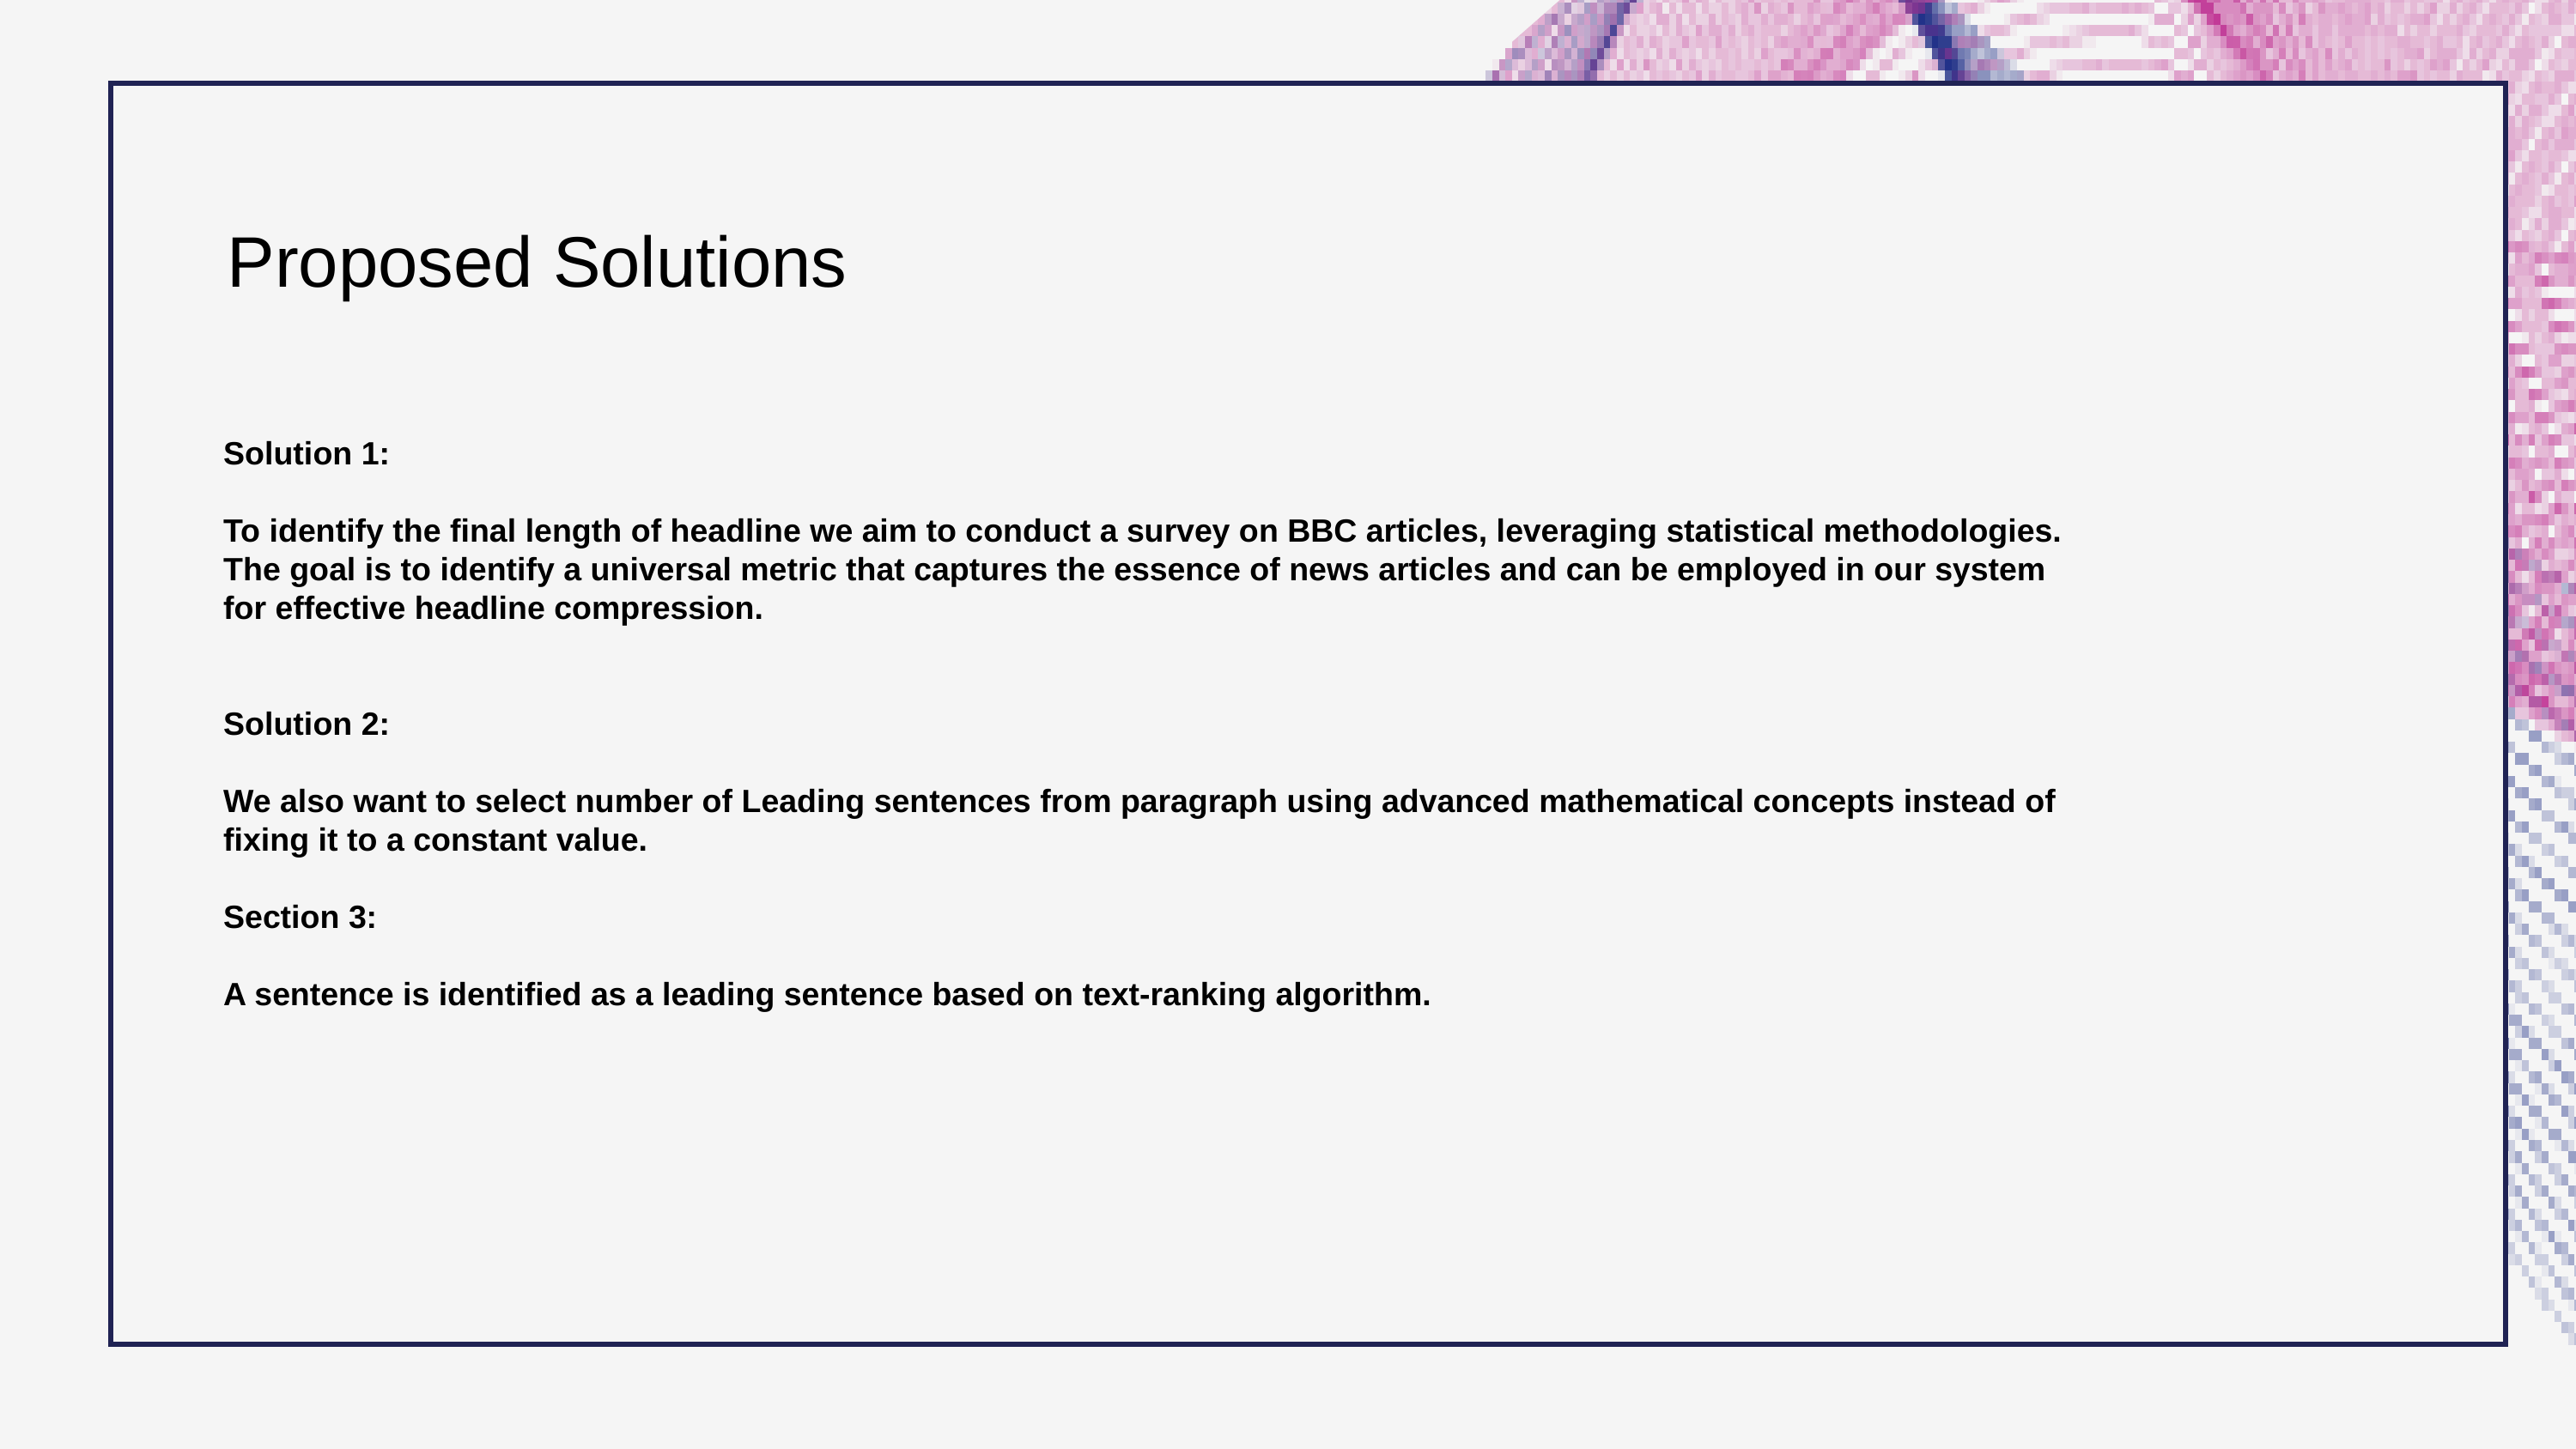

Proposed Solutions

Solution 1:

To identify the final length of headline we aim to conduct a survey on BBC articles, leveraging statistical methodologies. The goal is to identify a universal metric that captures the essence of news articles and can be employed in our system for effective headline compression.

Solution 2:

We also want to select number of Leading sentences from paragraph using advanced mathematical concepts instead of fixing it to a constant value.

Section 3:

A sentence is identified as a leading sentence based on text-ranking algorithm.